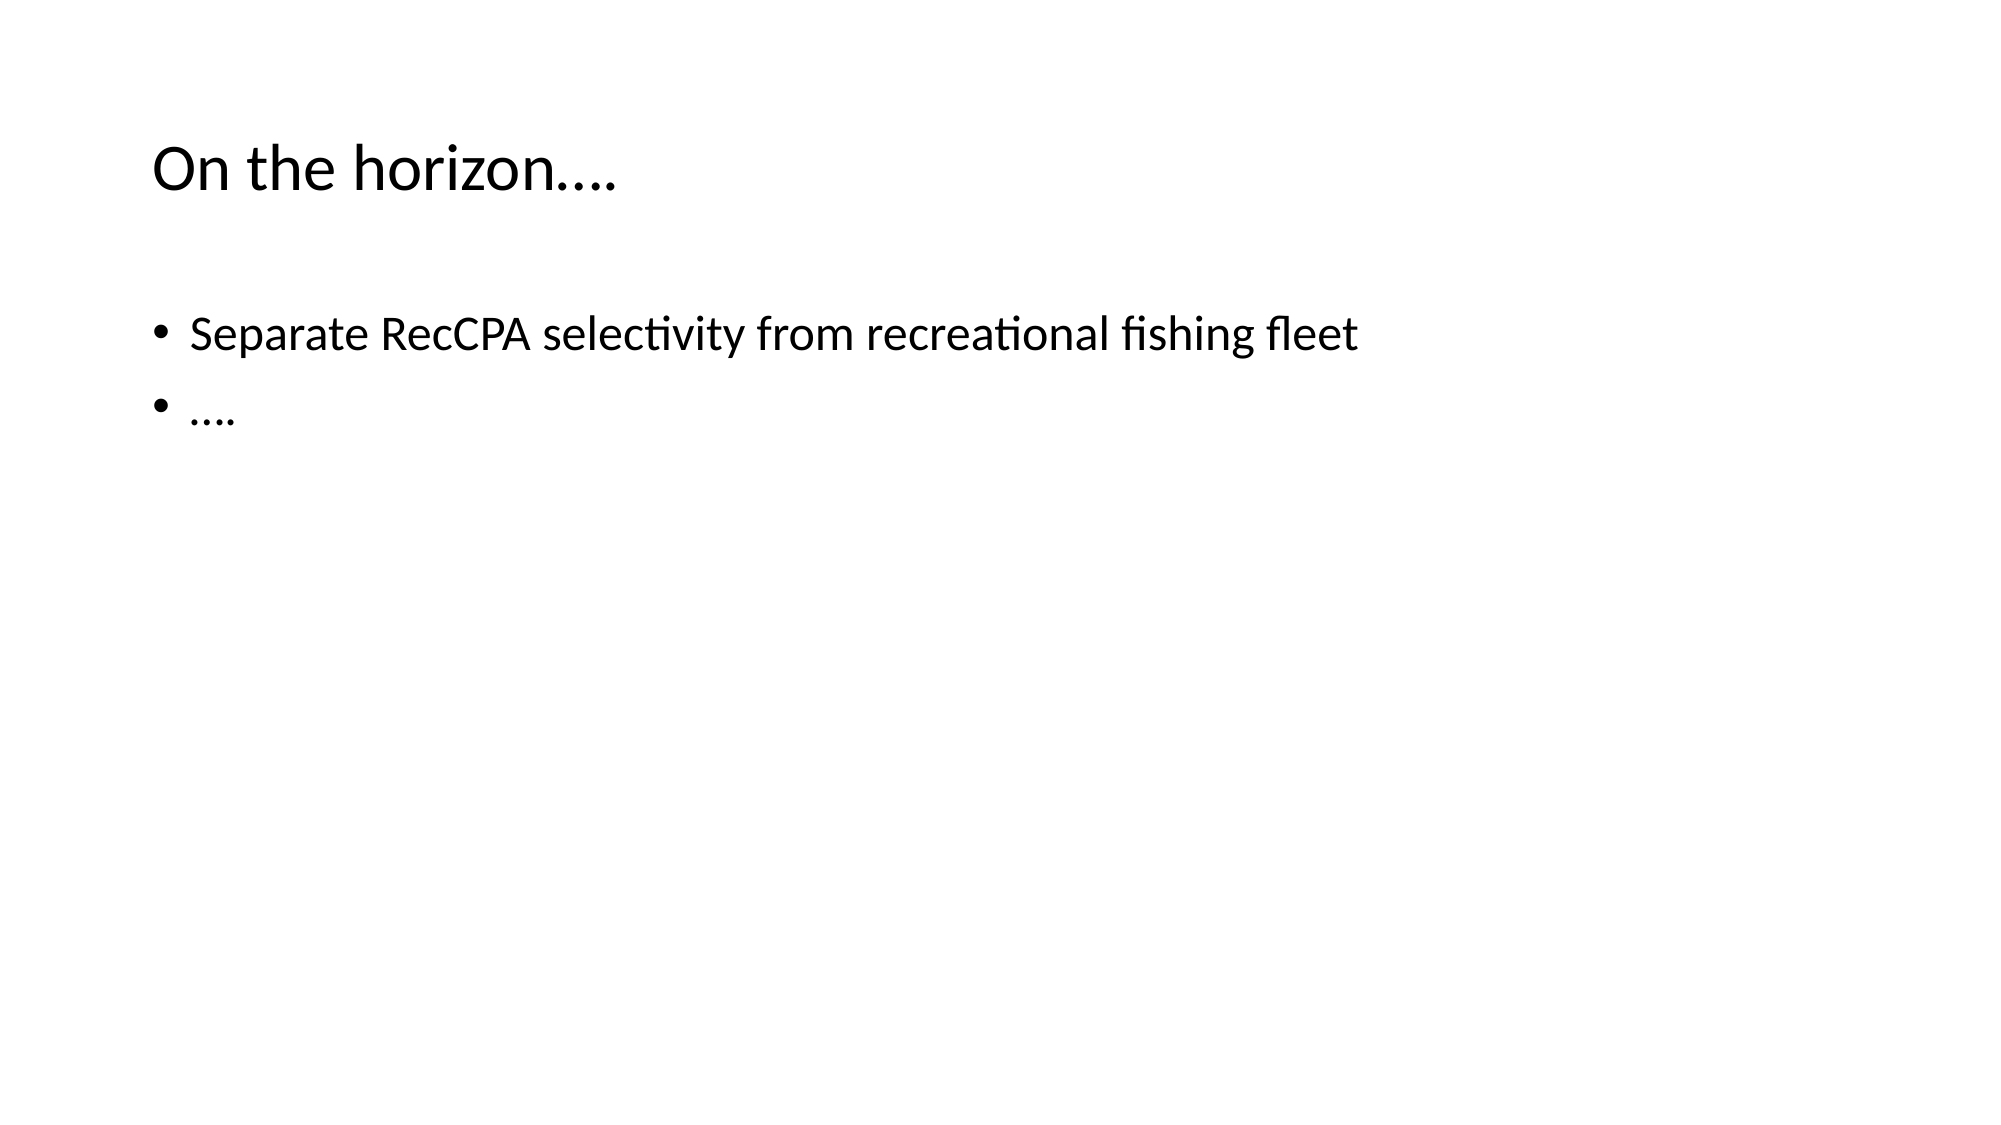

# On the horizon….
Separate RecCPA selectivity from recreational fishing fleet
….